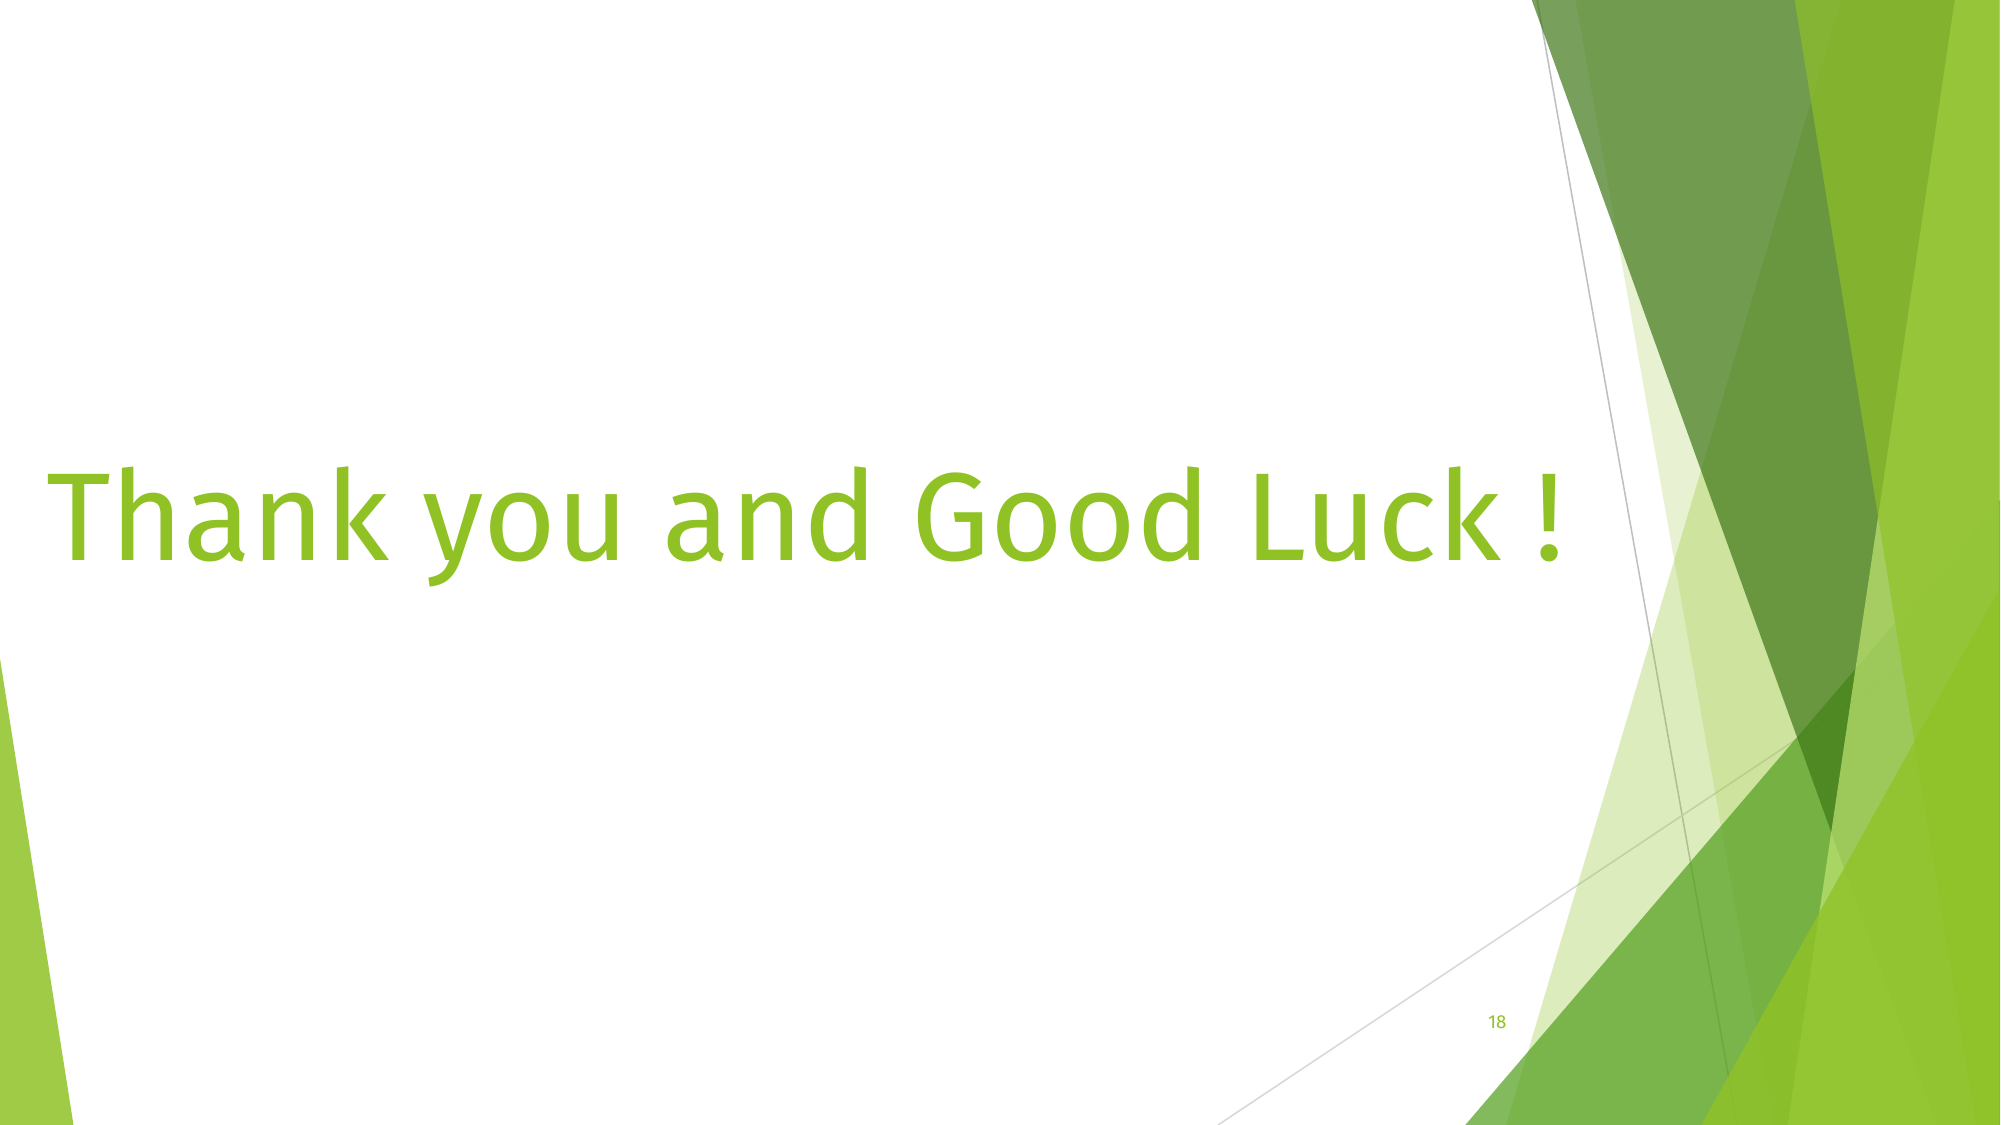

# Thank you and Good Luck !
18